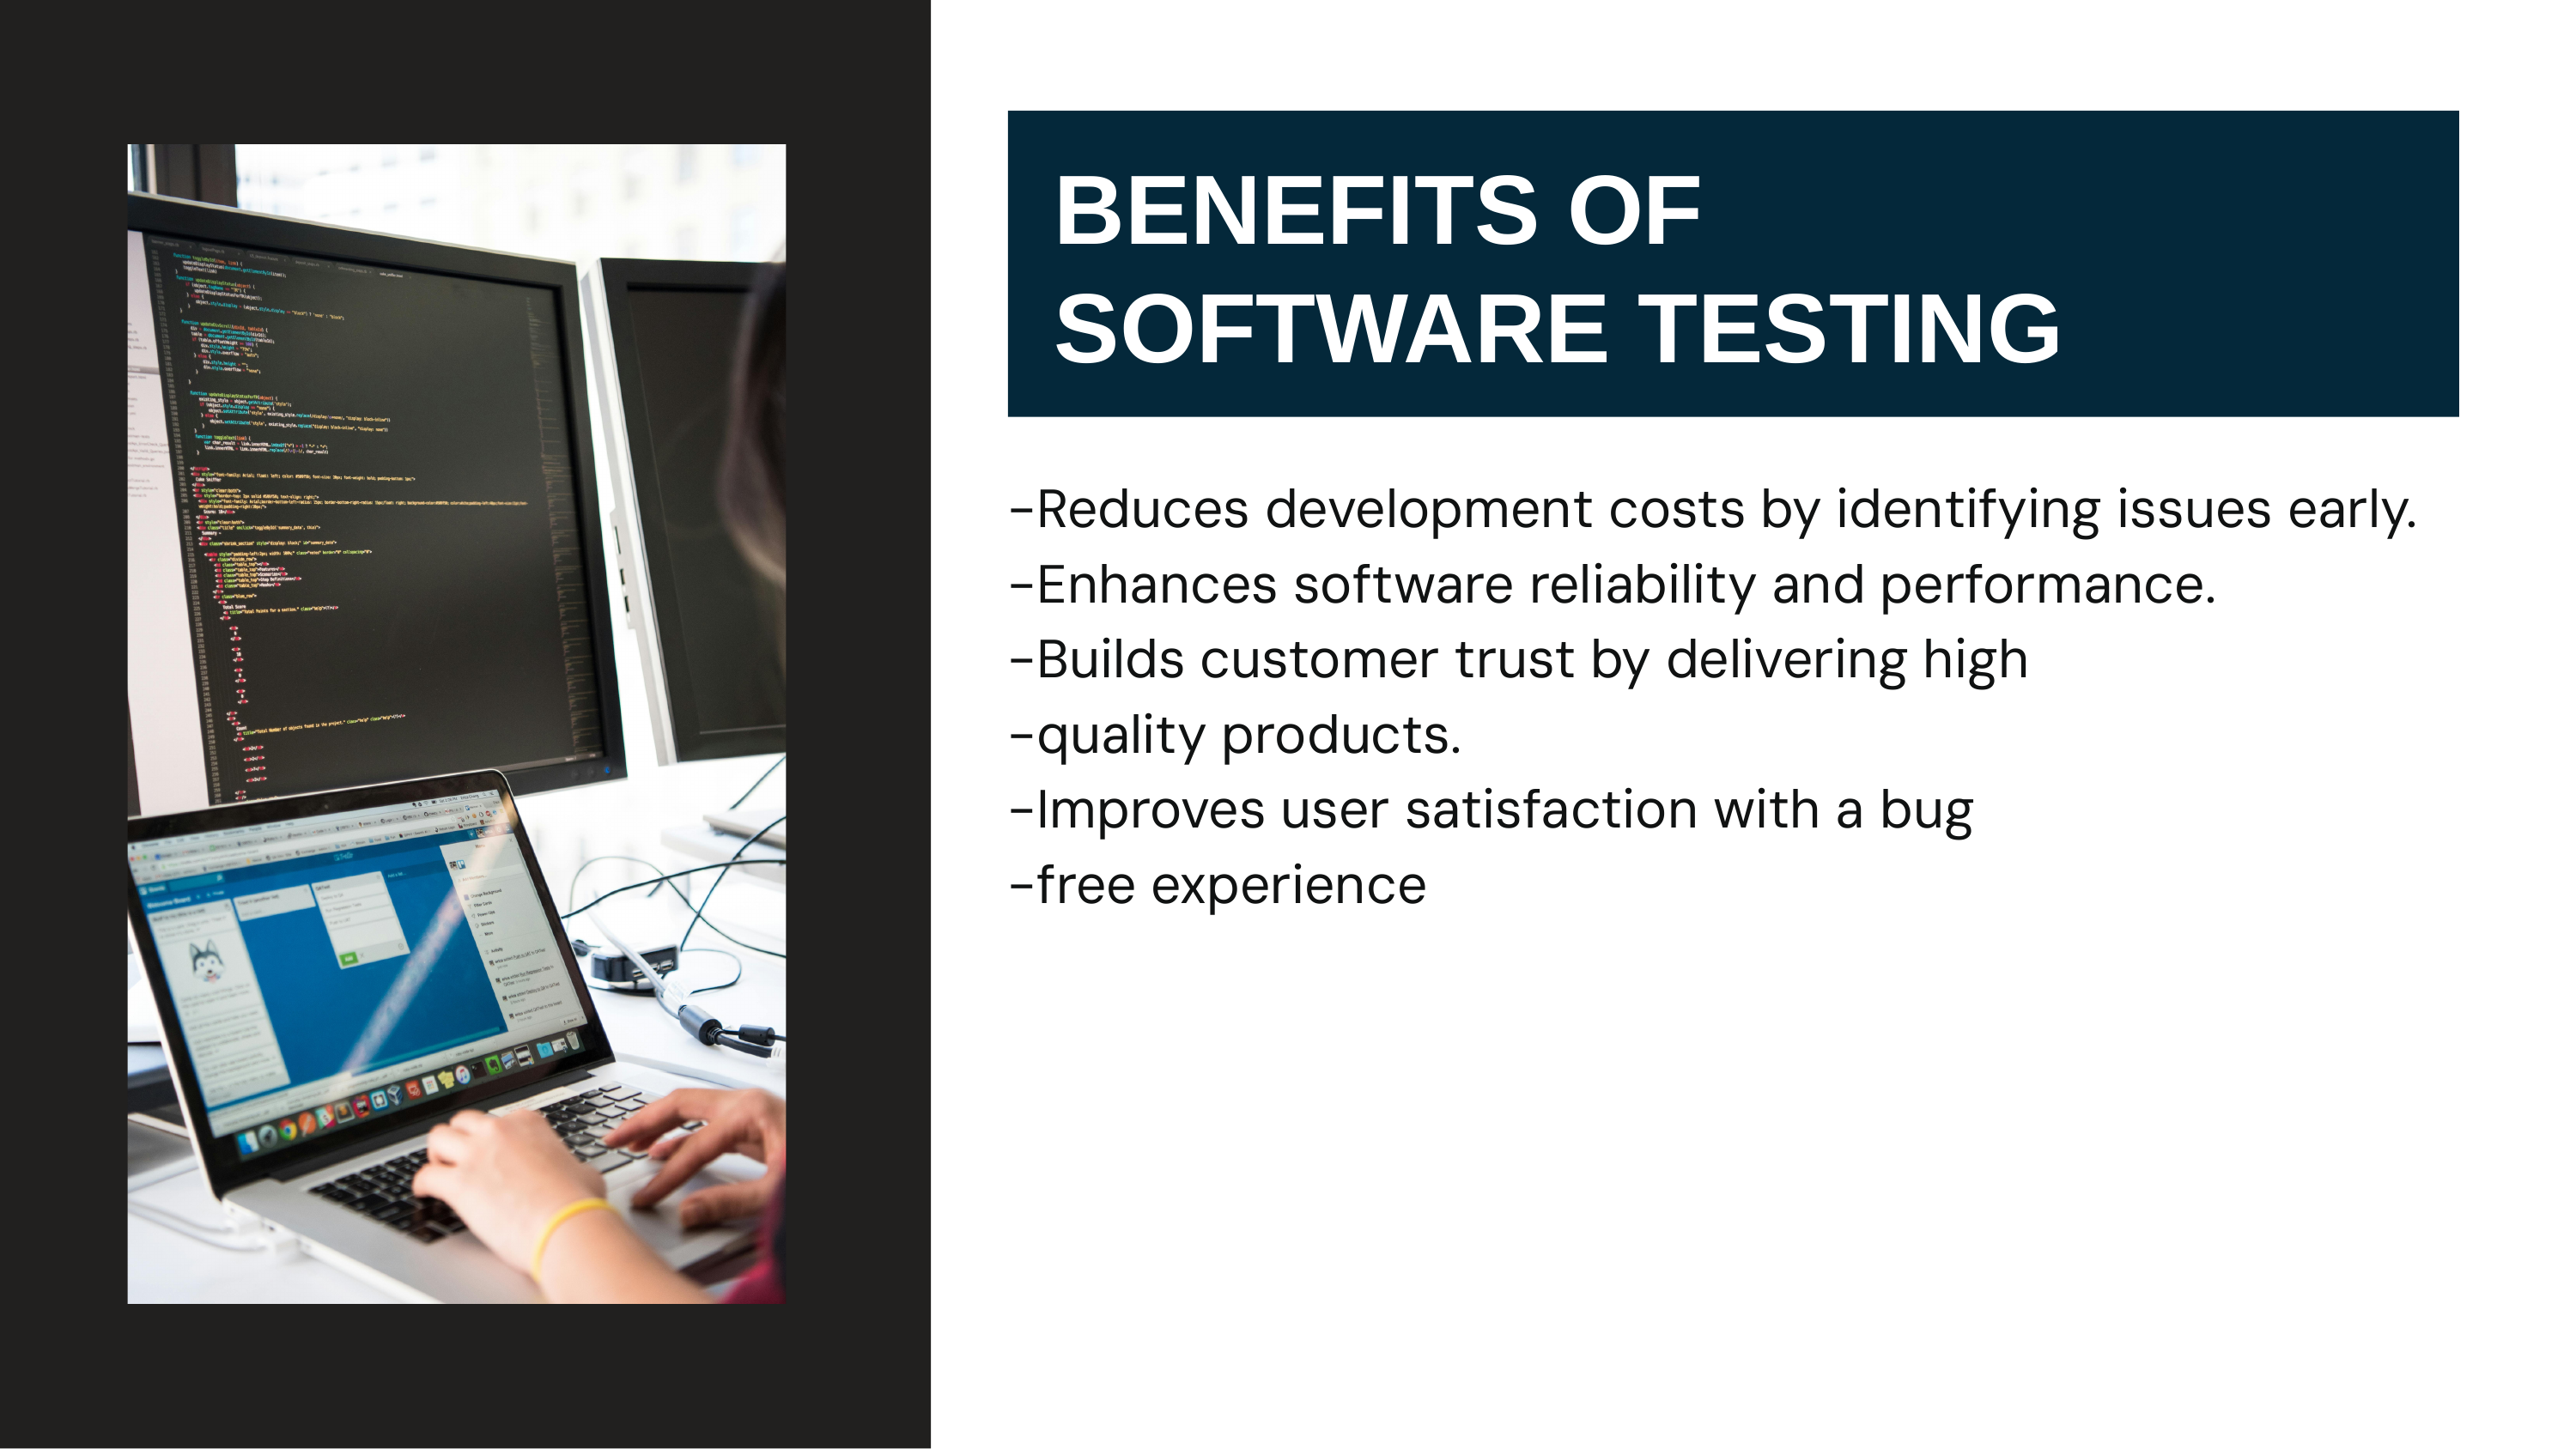

BENEFITS OF SOFTWARE TESTING
-Reduces development costs by identifying issues early.
-Enhances software reliability and performance.
-Builds customer trust by delivering high
-quality products.
-Improves user satisfaction with a bug
-free experience